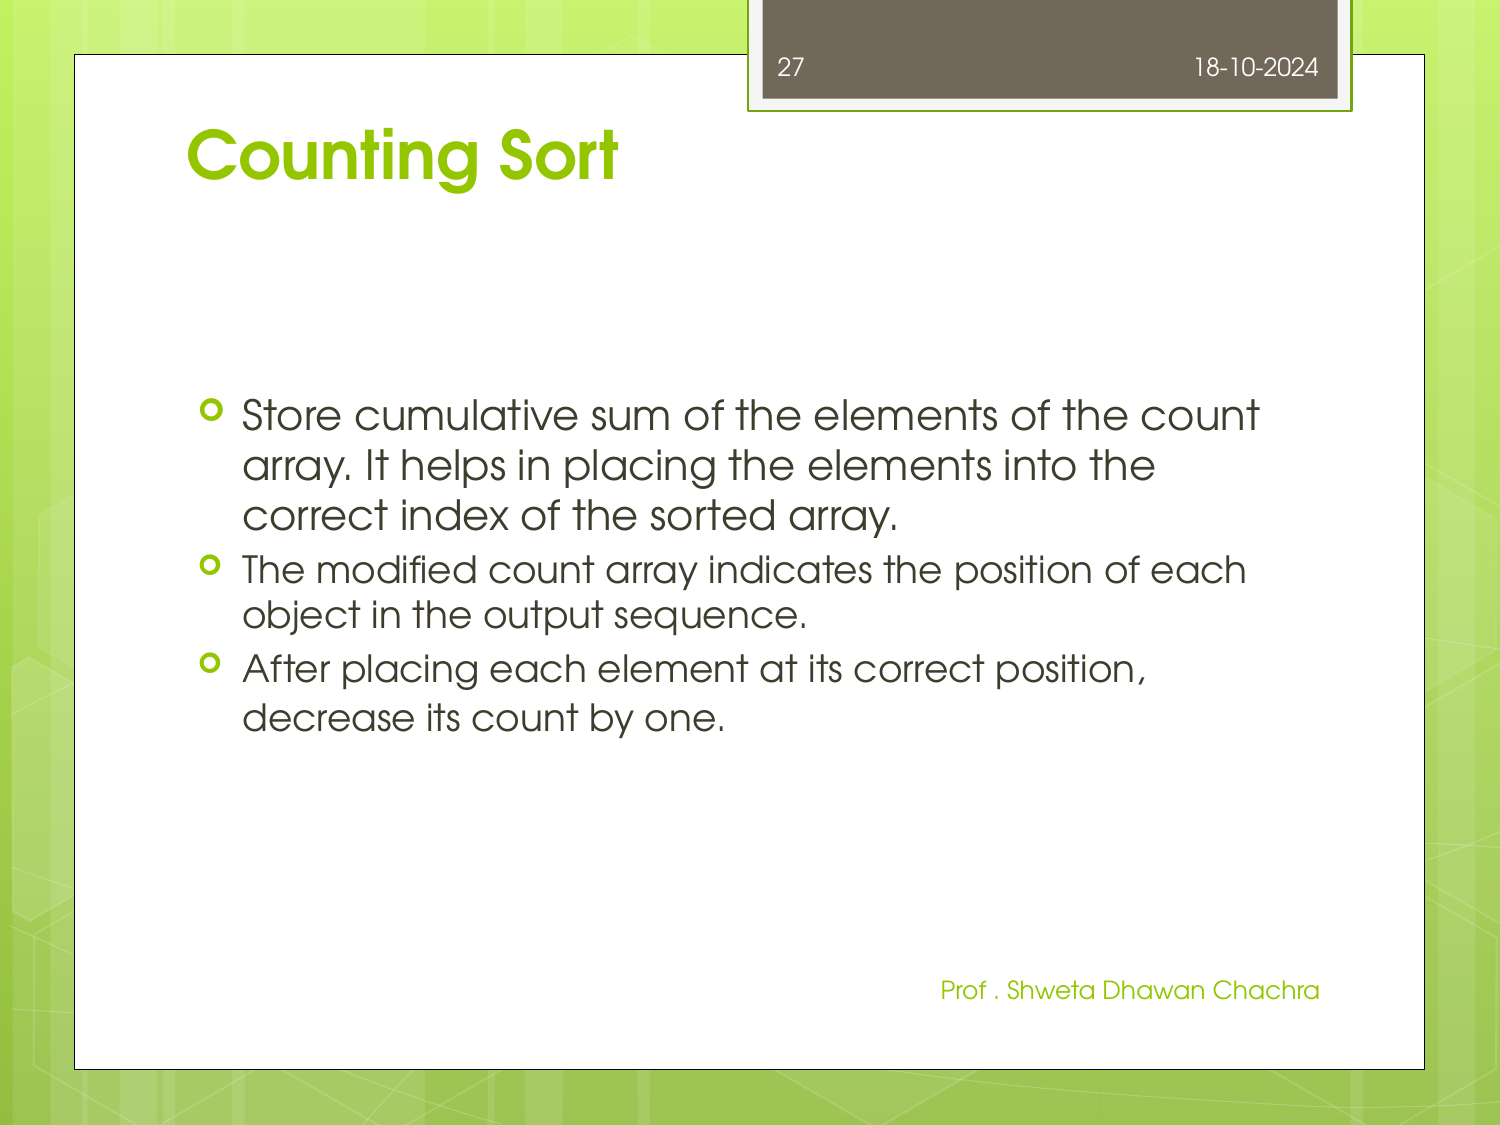

27
18-10-2024
# Counting Sort
Store cumulative sum of the elements of the count array. It helps in placing the elements into the correct index of the sorted array.
The modified count array indicates the position of each object in the output sequence.
After placing each element at its correct position, decrease its count by one.
Prof . Shweta Dhawan Chachra